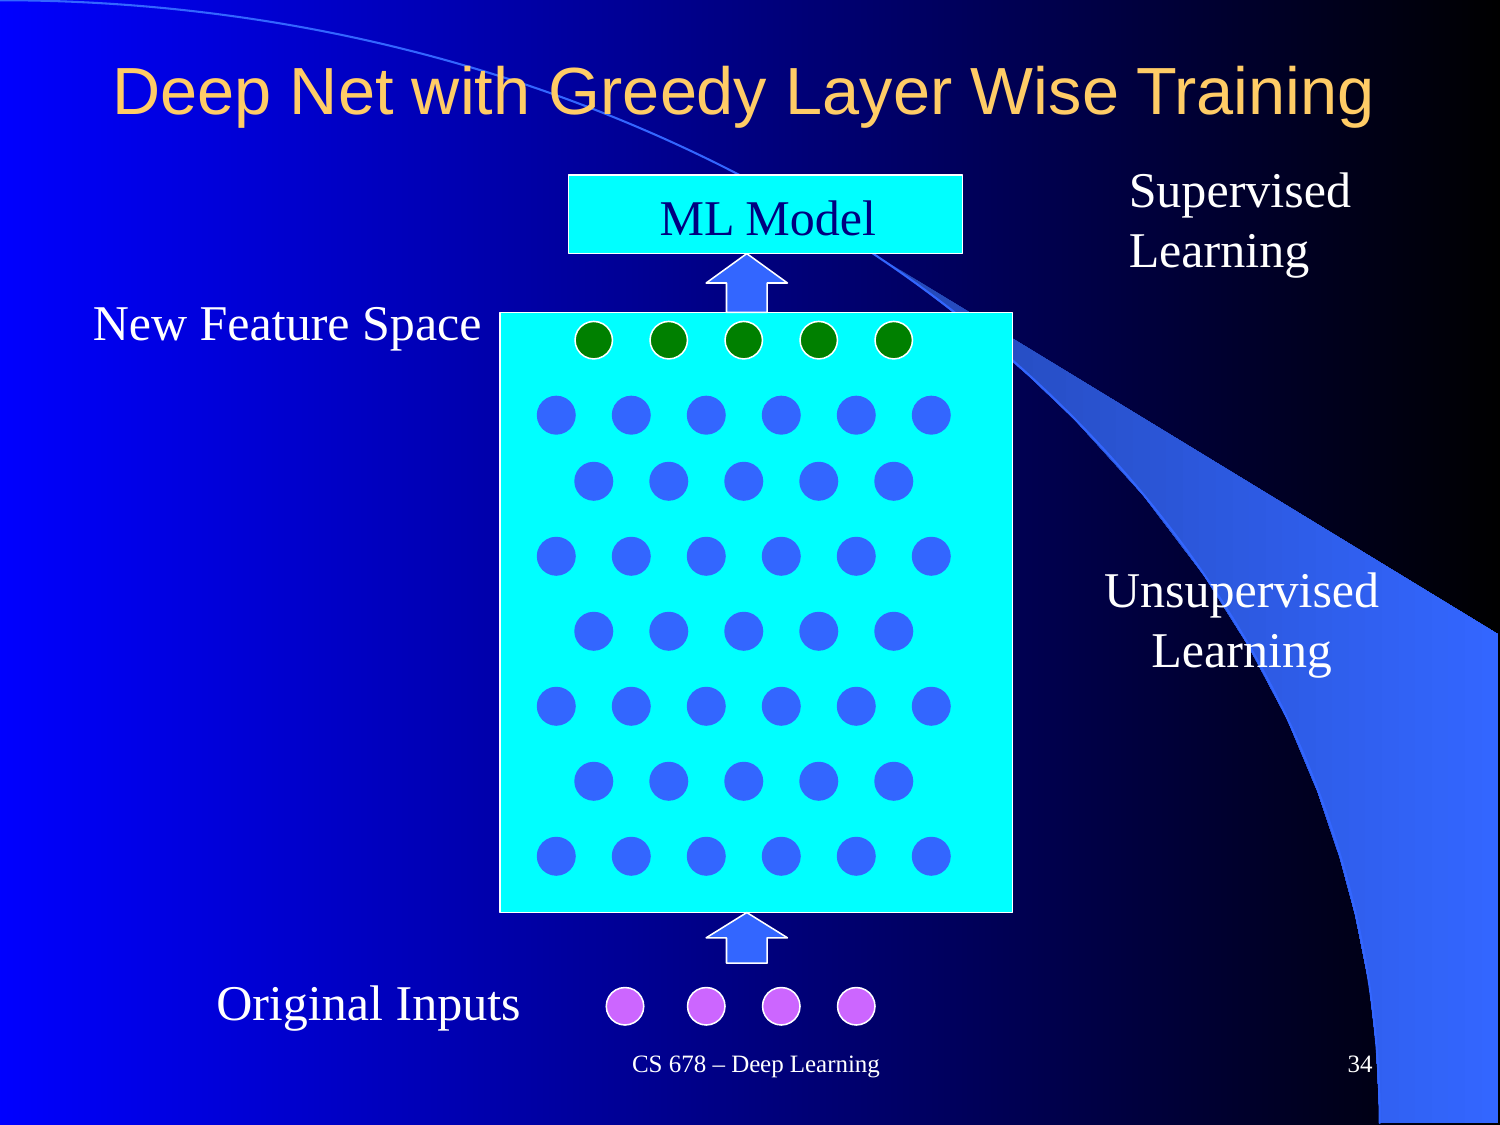

# Deep Net with Greedy Layer Wise Training
Supervised
Learning

ML Model

New Feature Space

Unsupervised
Learning

Original Inputs

CS 678 – Deep Learning
34